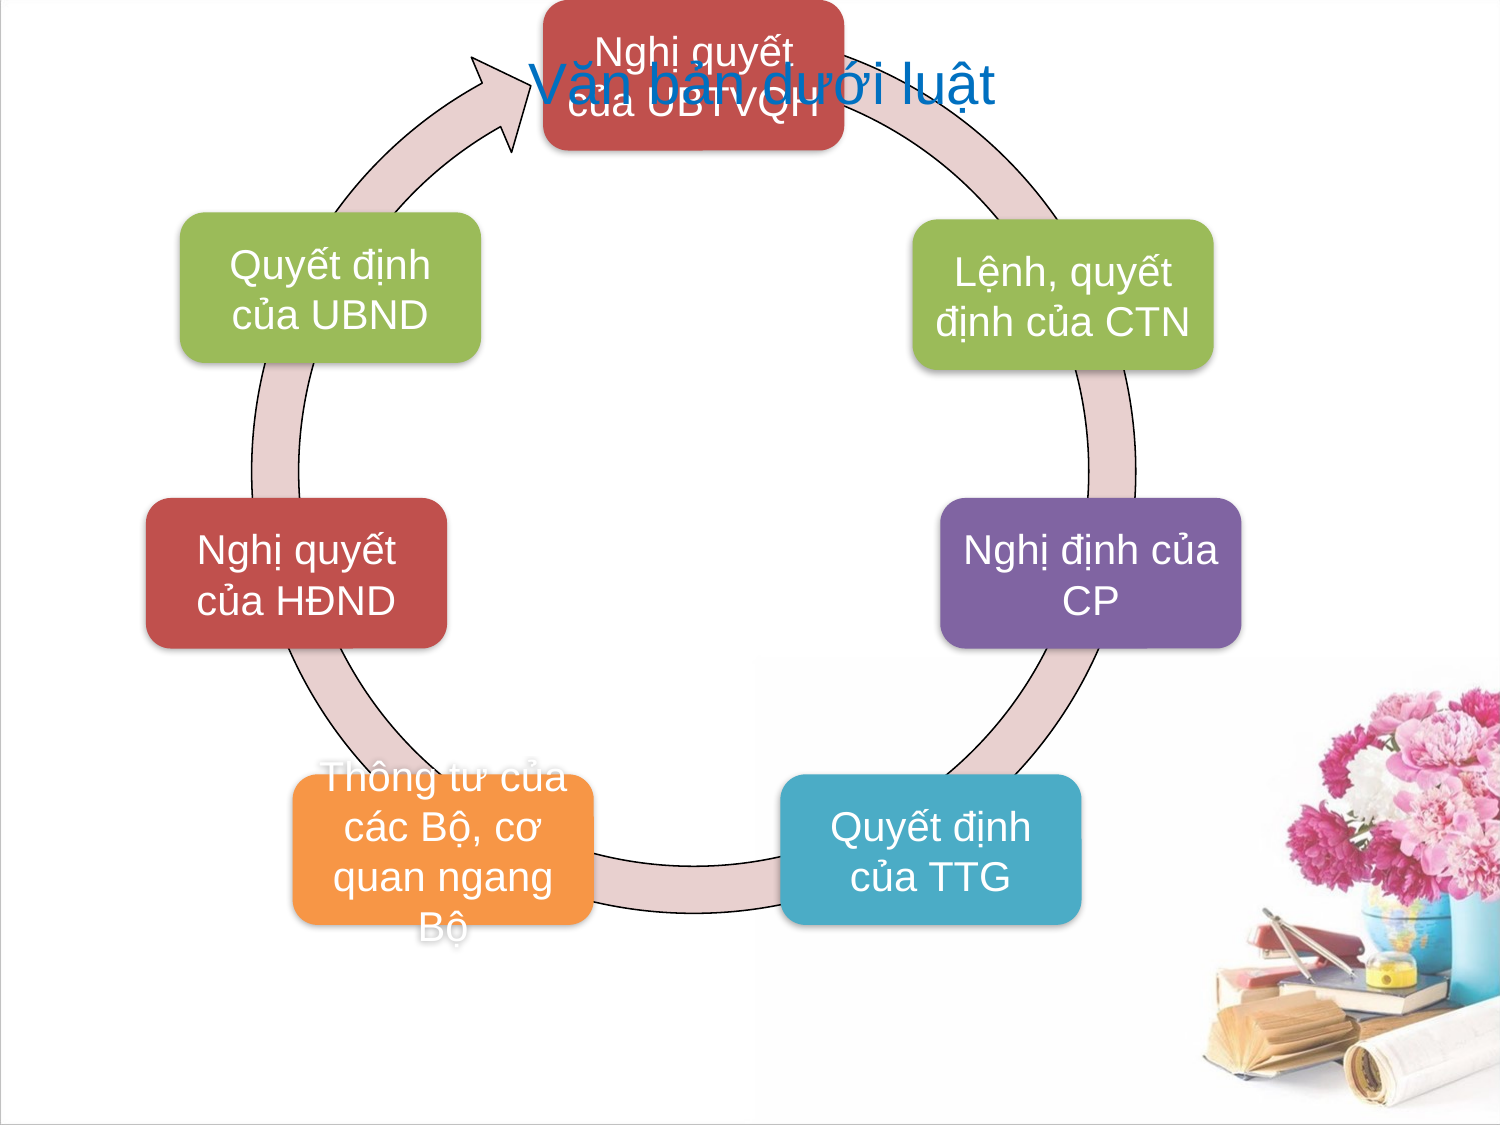

Văn bản dưới luật
Nghị quyết của UBTVQH
Lệnh, quyết định của CTN
Nghị định của CP
Quyết định của TTG
Thông tư của các Bộ, cơ quan ngang Bộ
Nghị quyết của HĐND
Quyết định của UBND